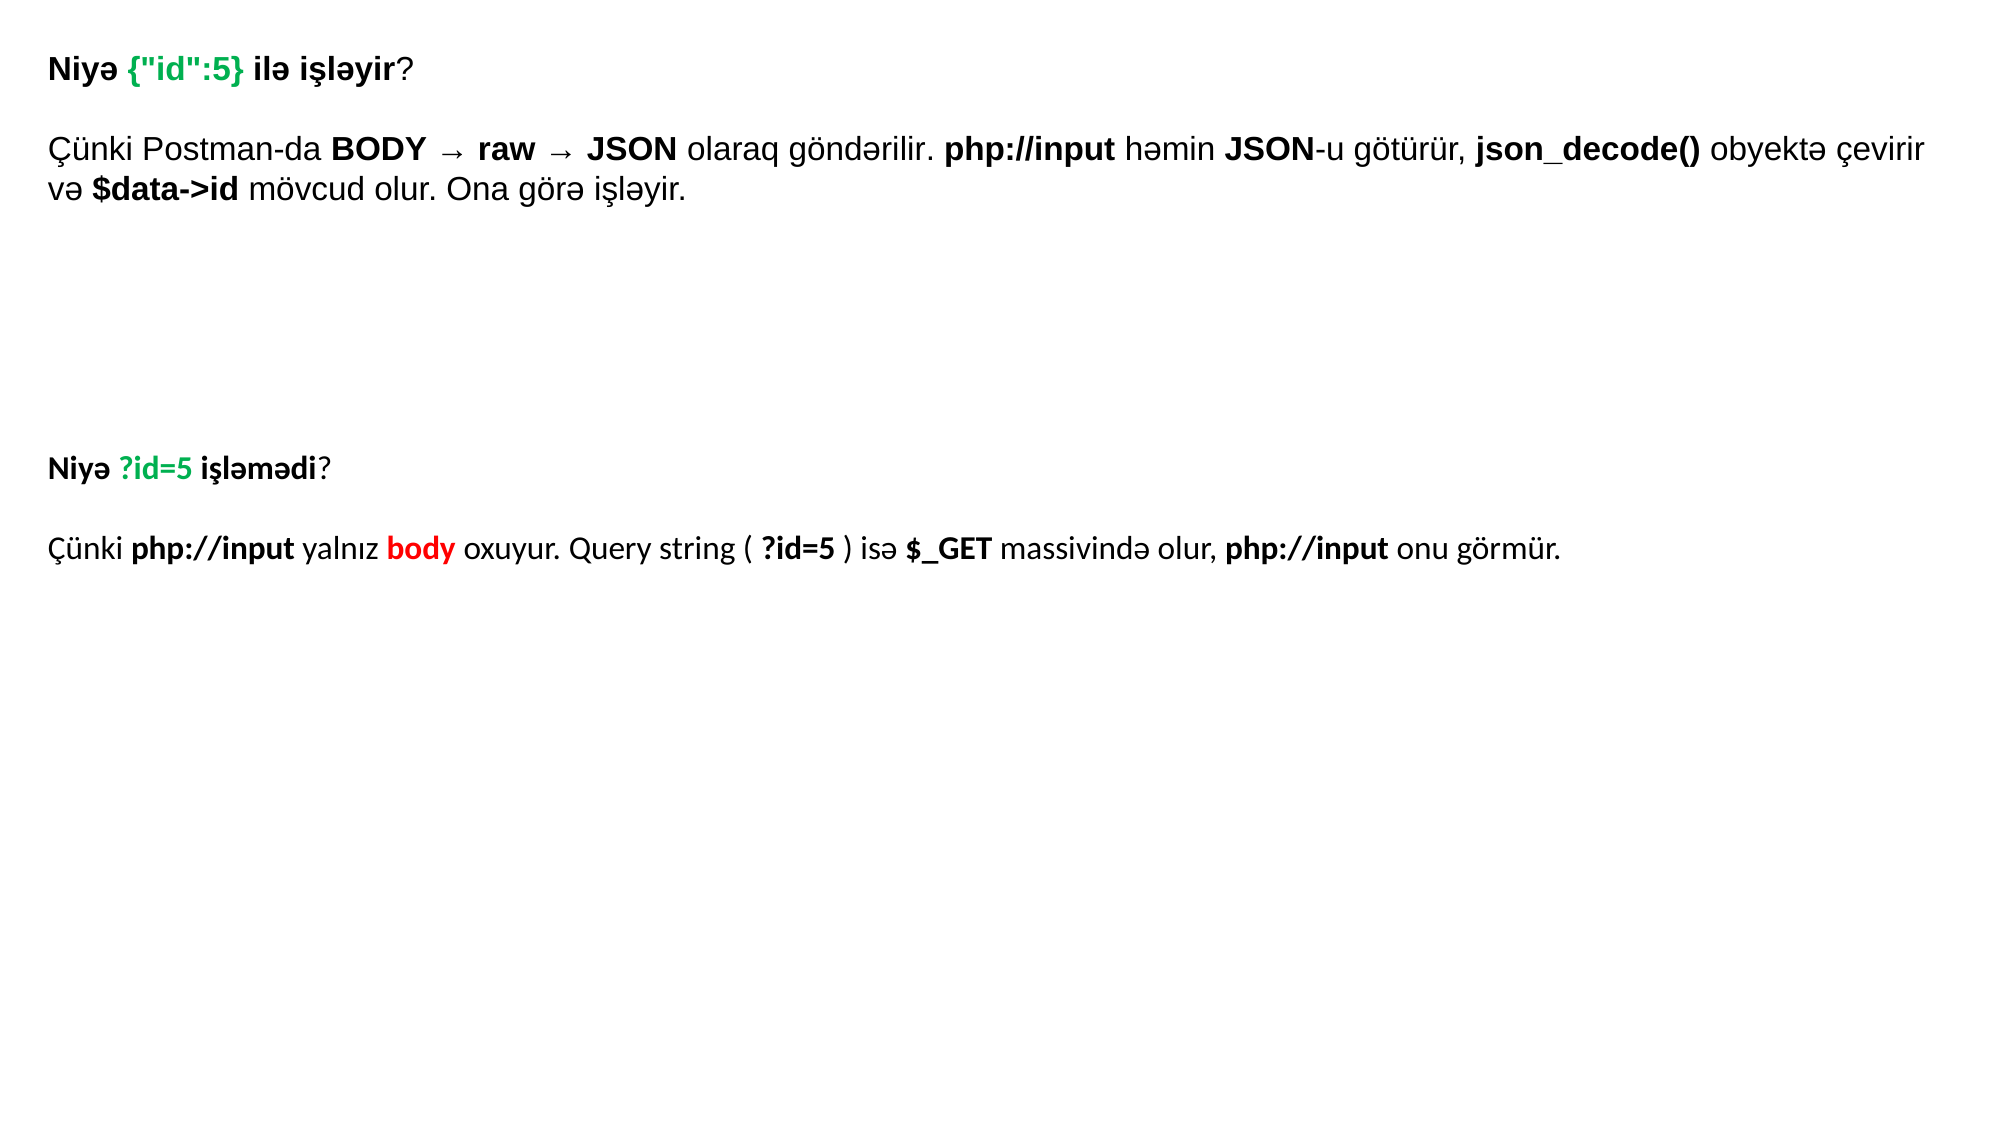

Niyə {"id":5} ilə işləyir?
Çünki Postman-da BODY → raw → JSON olaraq göndərilir. php://input həmin JSON-u götürür, json_decode() obyektə çevirir və $data->id mövcud olur. Ona görə işləyir.

Niyə ?id=5 işləmədi?

Çünki php://input yalnız body oxuyur. Query string ( ?id=5 ) isə $_GET massivində olur, php://input onu görmür.